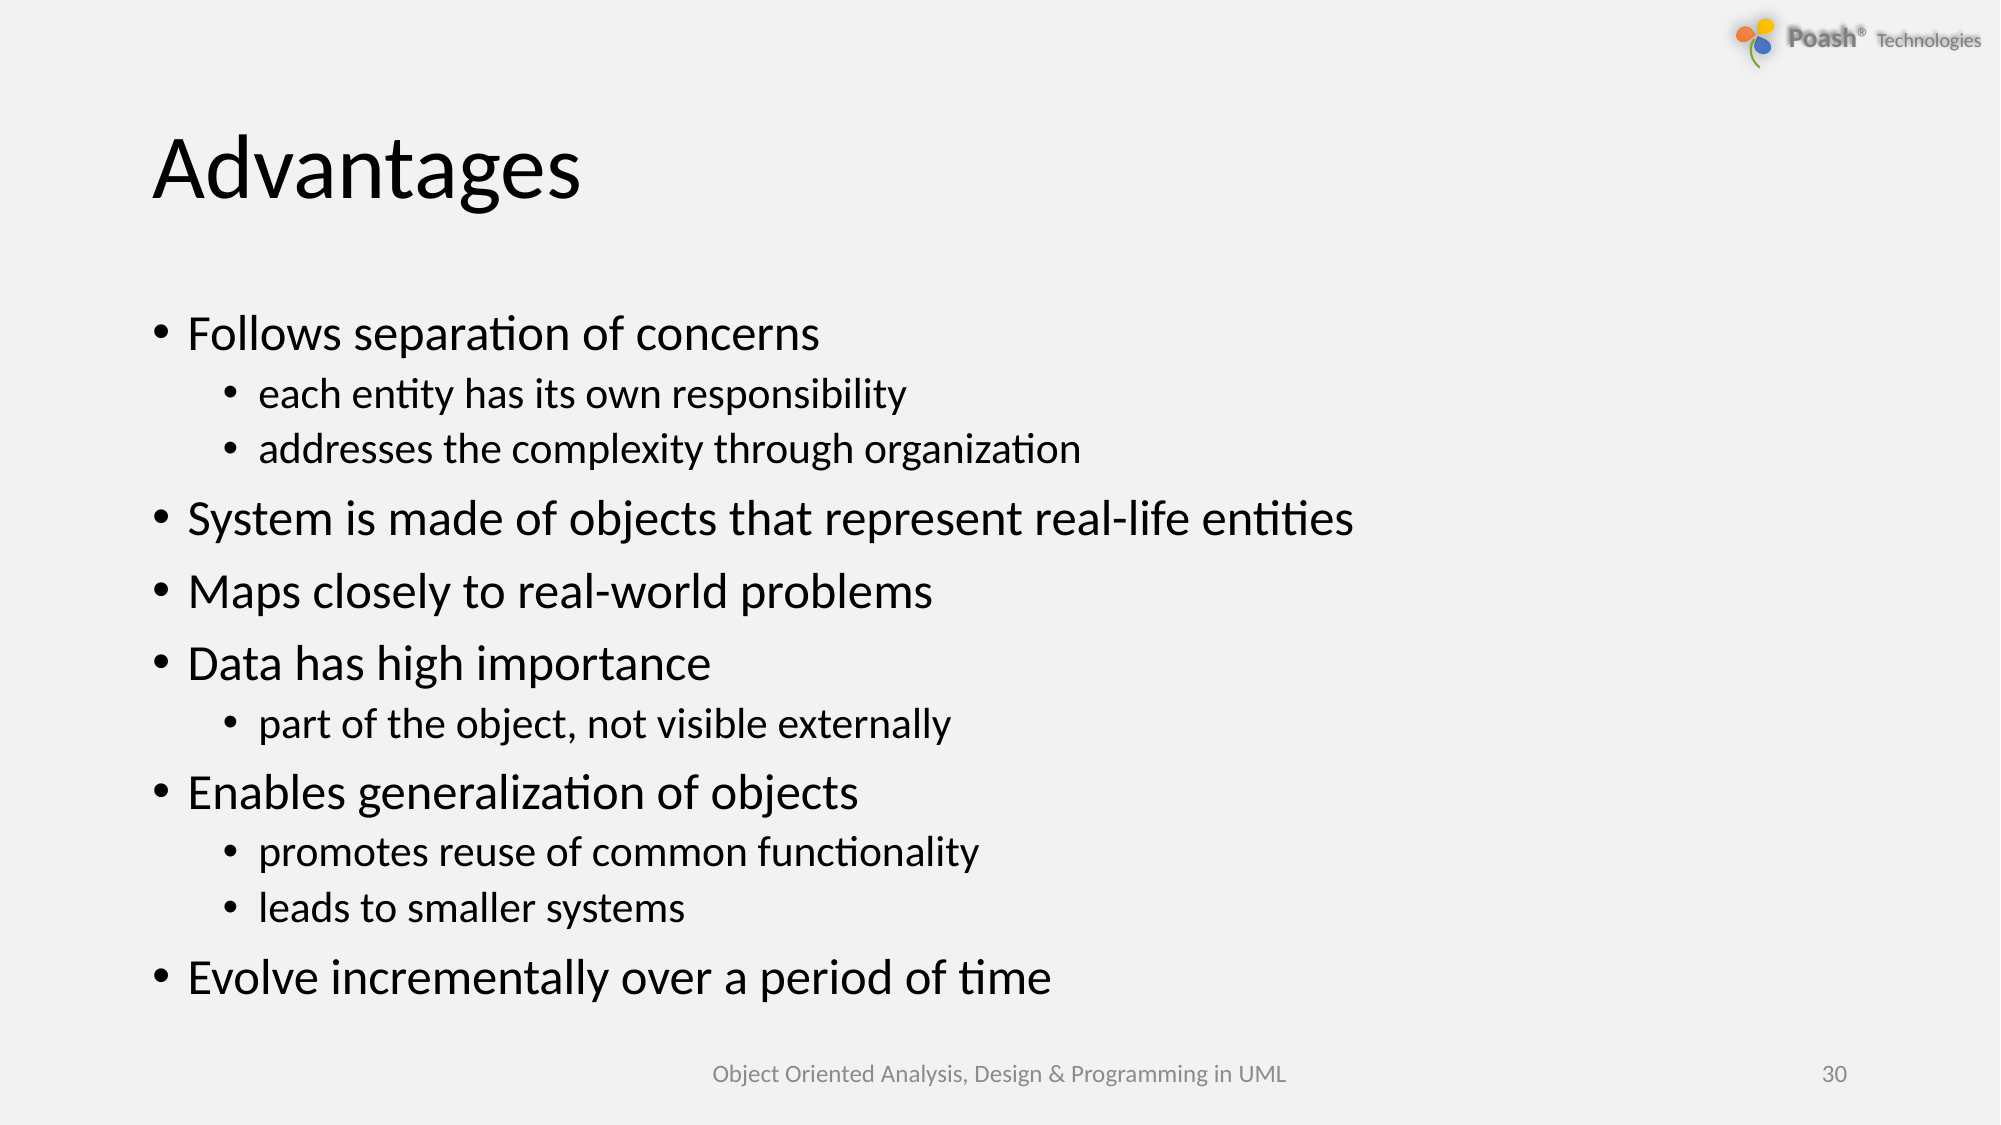

# Advantages
Follows separation of concerns
each entity has its own responsibility
addresses the complexity through organization
System is made of objects that represent real-life entities
Maps closely to real-world problems
Data has high importance
part of the object, not visible externally
Enables generalization of objects
promotes reuse of common functionality
leads to smaller systems
Evolve incrementally over a period of time
Object Oriented Analysis, Design & Programming in UML
30